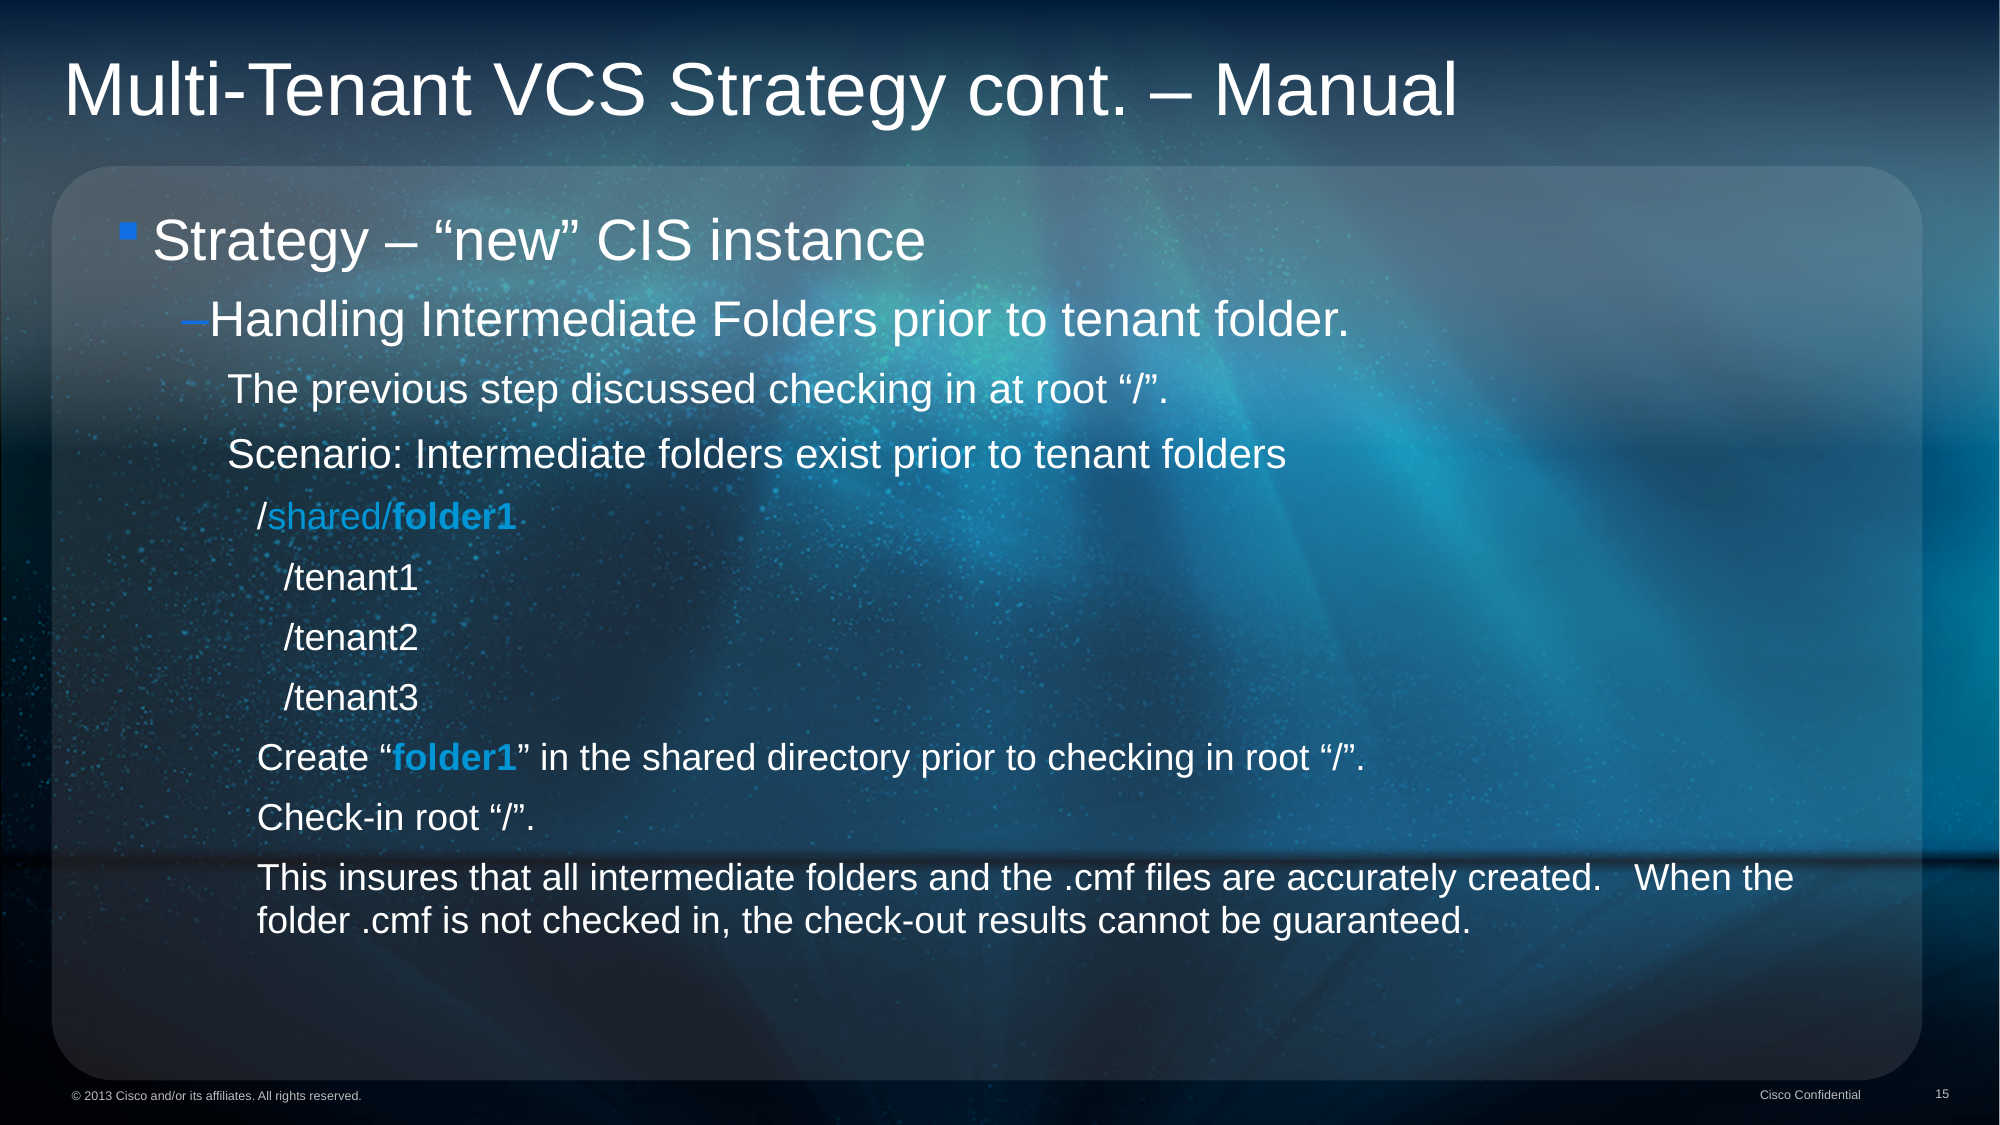

Multi-Tenant VCS Strategy cont. – Manual

Strategy – “new” CIS instance
Handling Intermediate Folders prior to tenant folder.
The previous step discussed checking in at root “/”.
Scenario: Intermediate folders exist prior to tenant folders
/shared/folder1
/tenant1
/tenant2
/tenant3
Create “folder1” in the shared directory prior to checking in root “/”.
Check-in root “/”.
This insures that all intermediate folders and the .cmf files are accurately created.   When the folder .cmf is not checked in, the check-out results cannot be guaranteed.